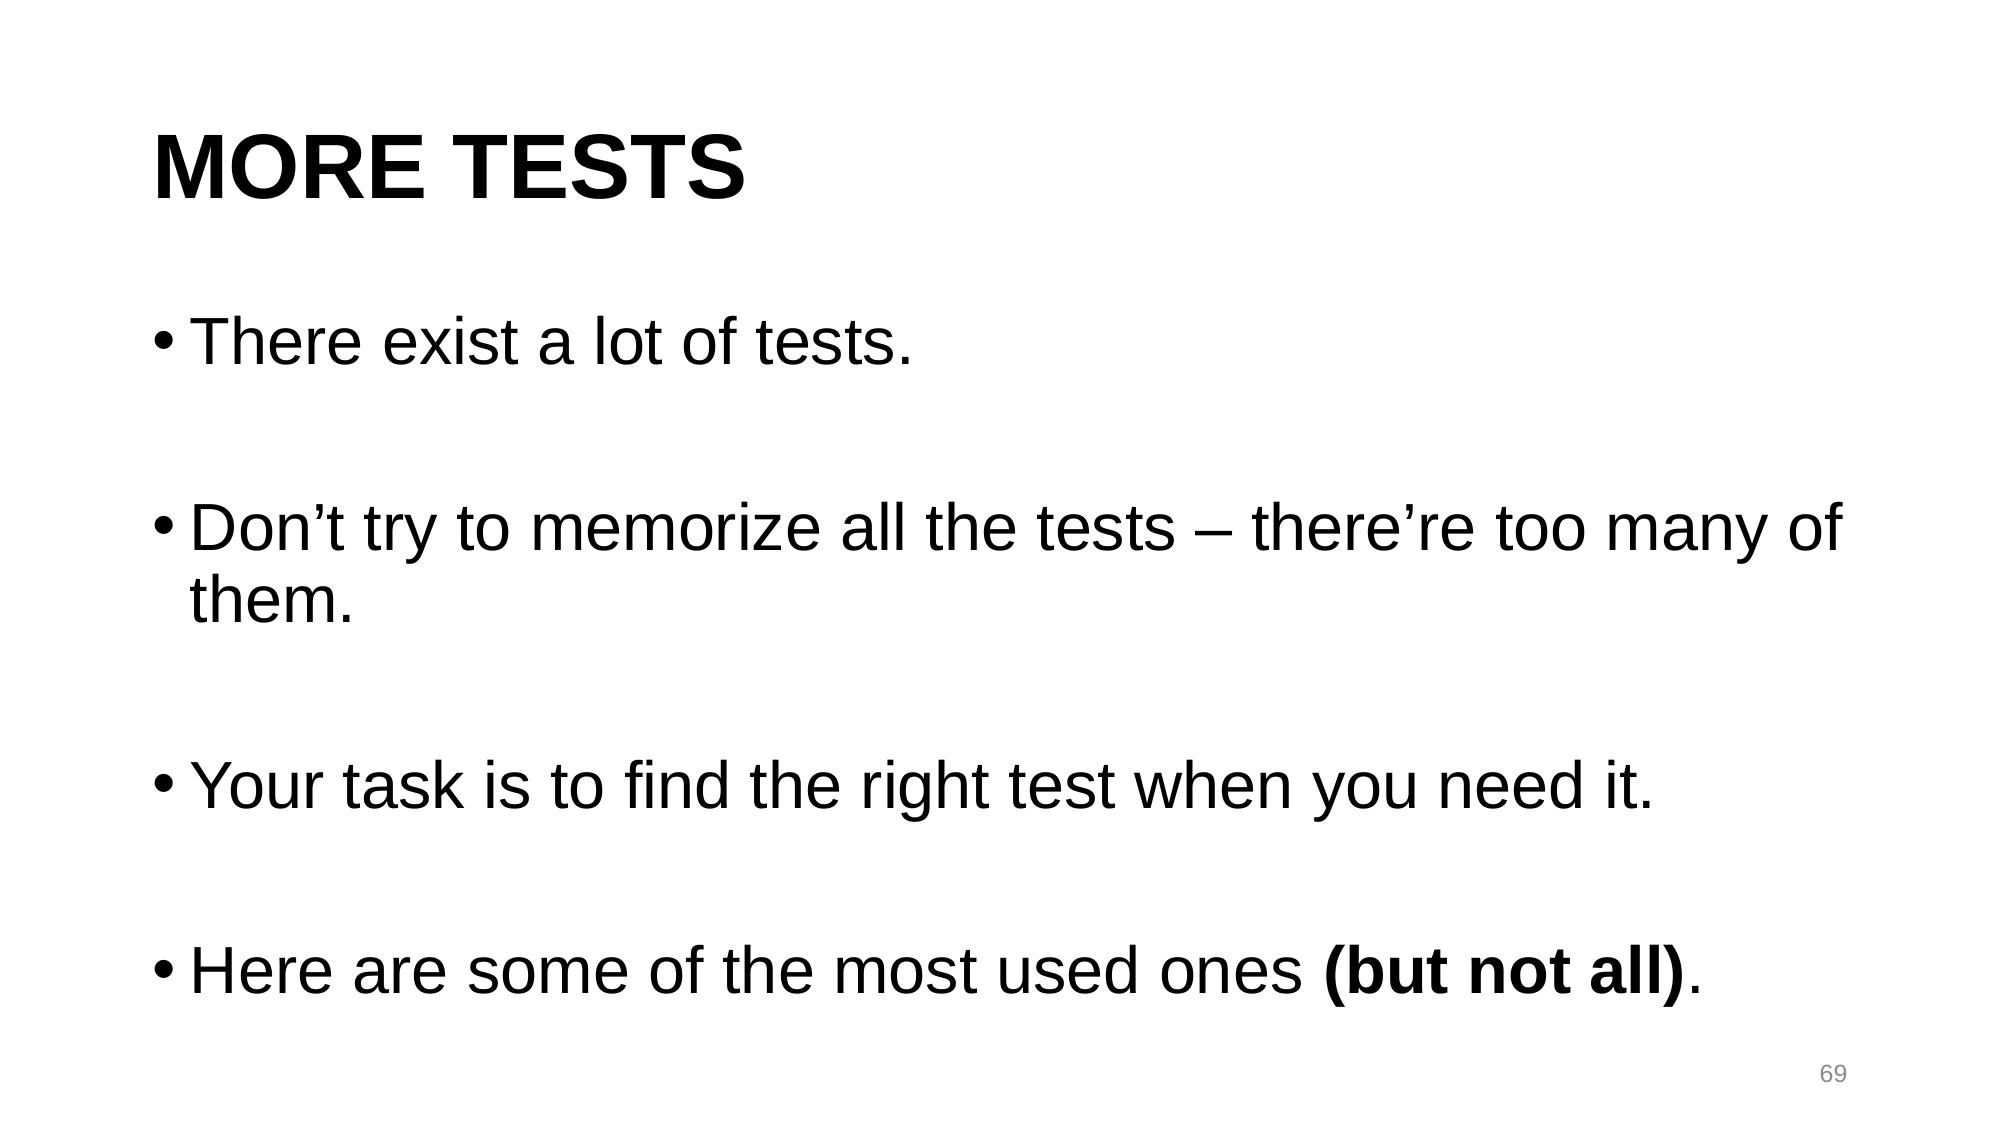

# MORE TESTS
There exist a lot of tests.

Don’t try to memorize all the tests – there’re too many of them.

Your task is to find the right test when you need it.

Here are some of the most used ones (but not all).
69